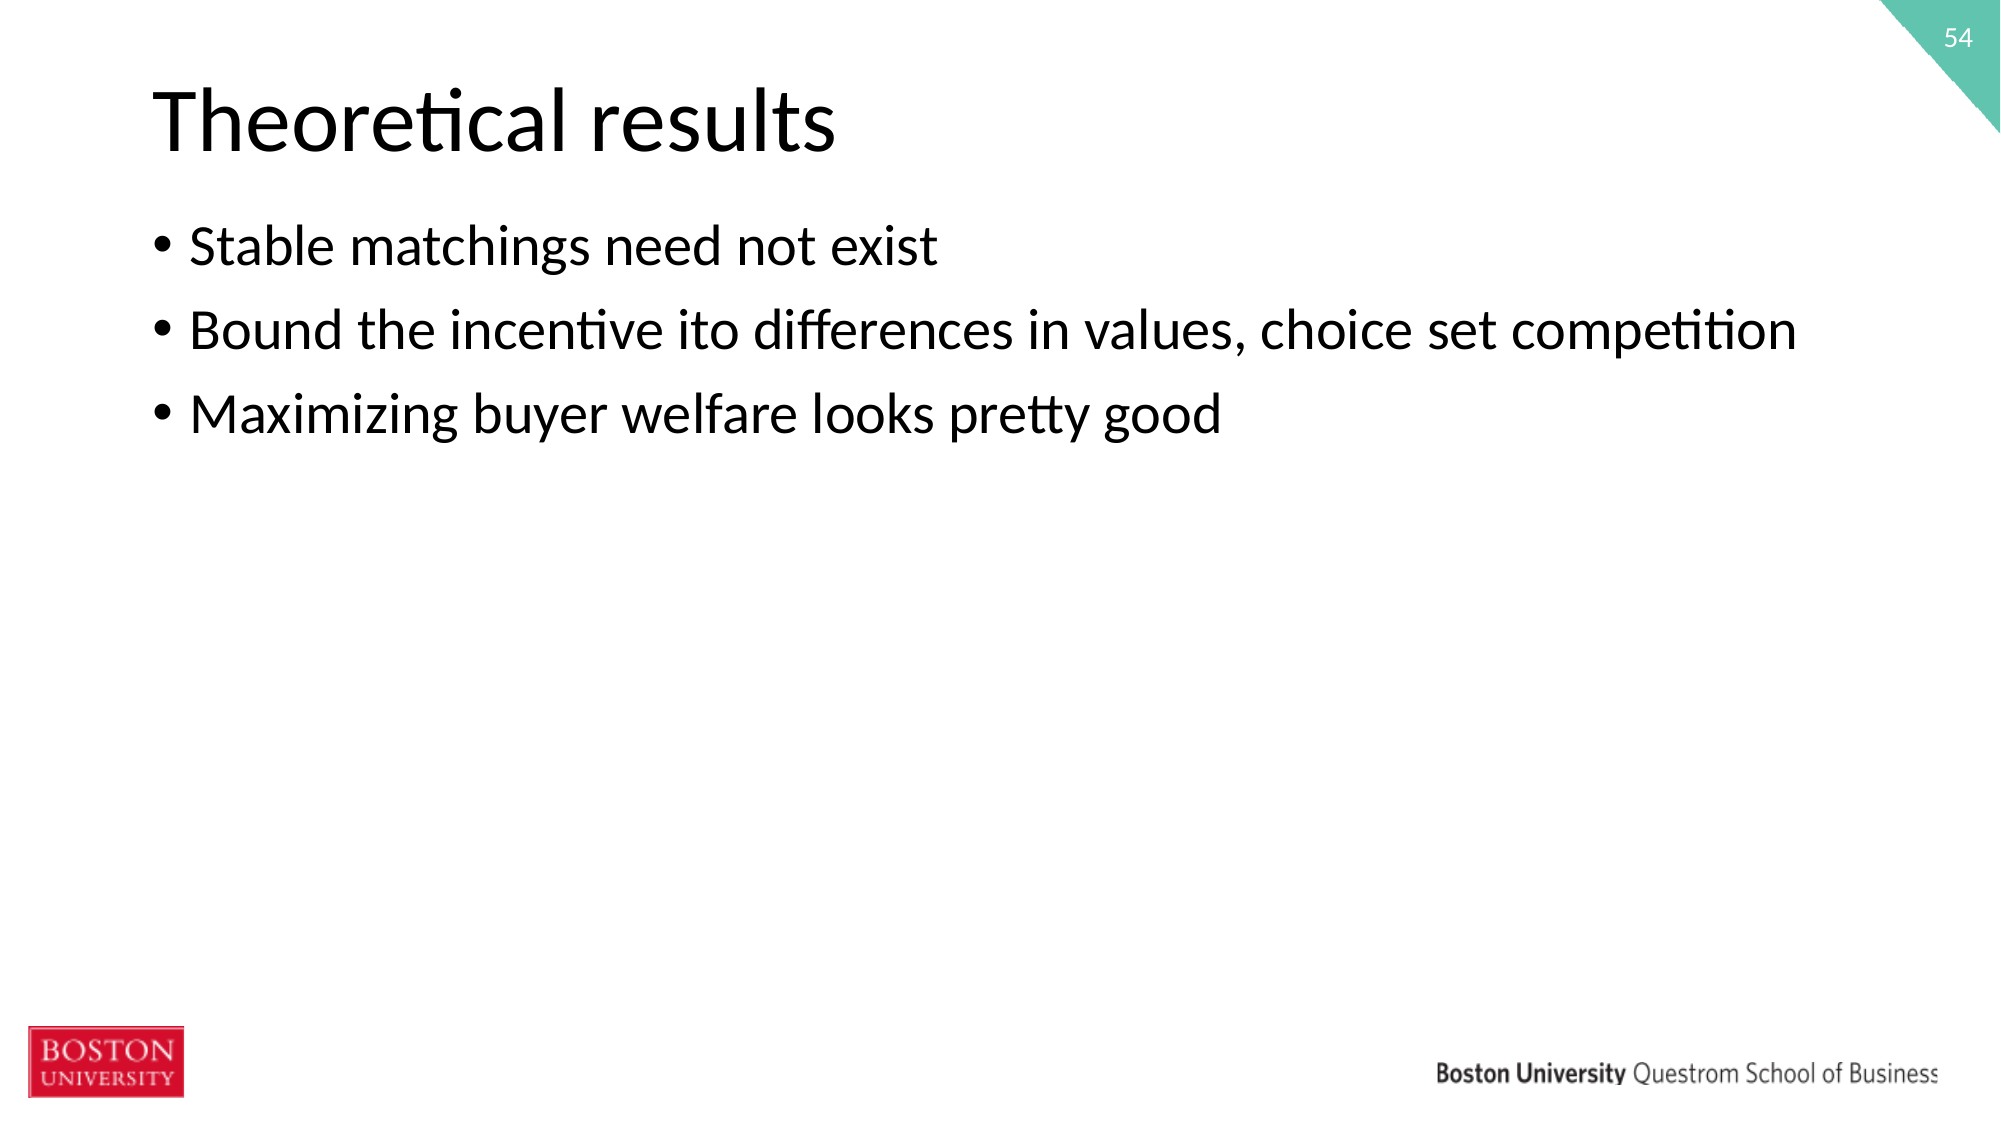

54
# Theoretical results
Stable matchings need not exist
Bound the incentive ito differences in values, choice set competition
Maximizing buyer welfare looks pretty good